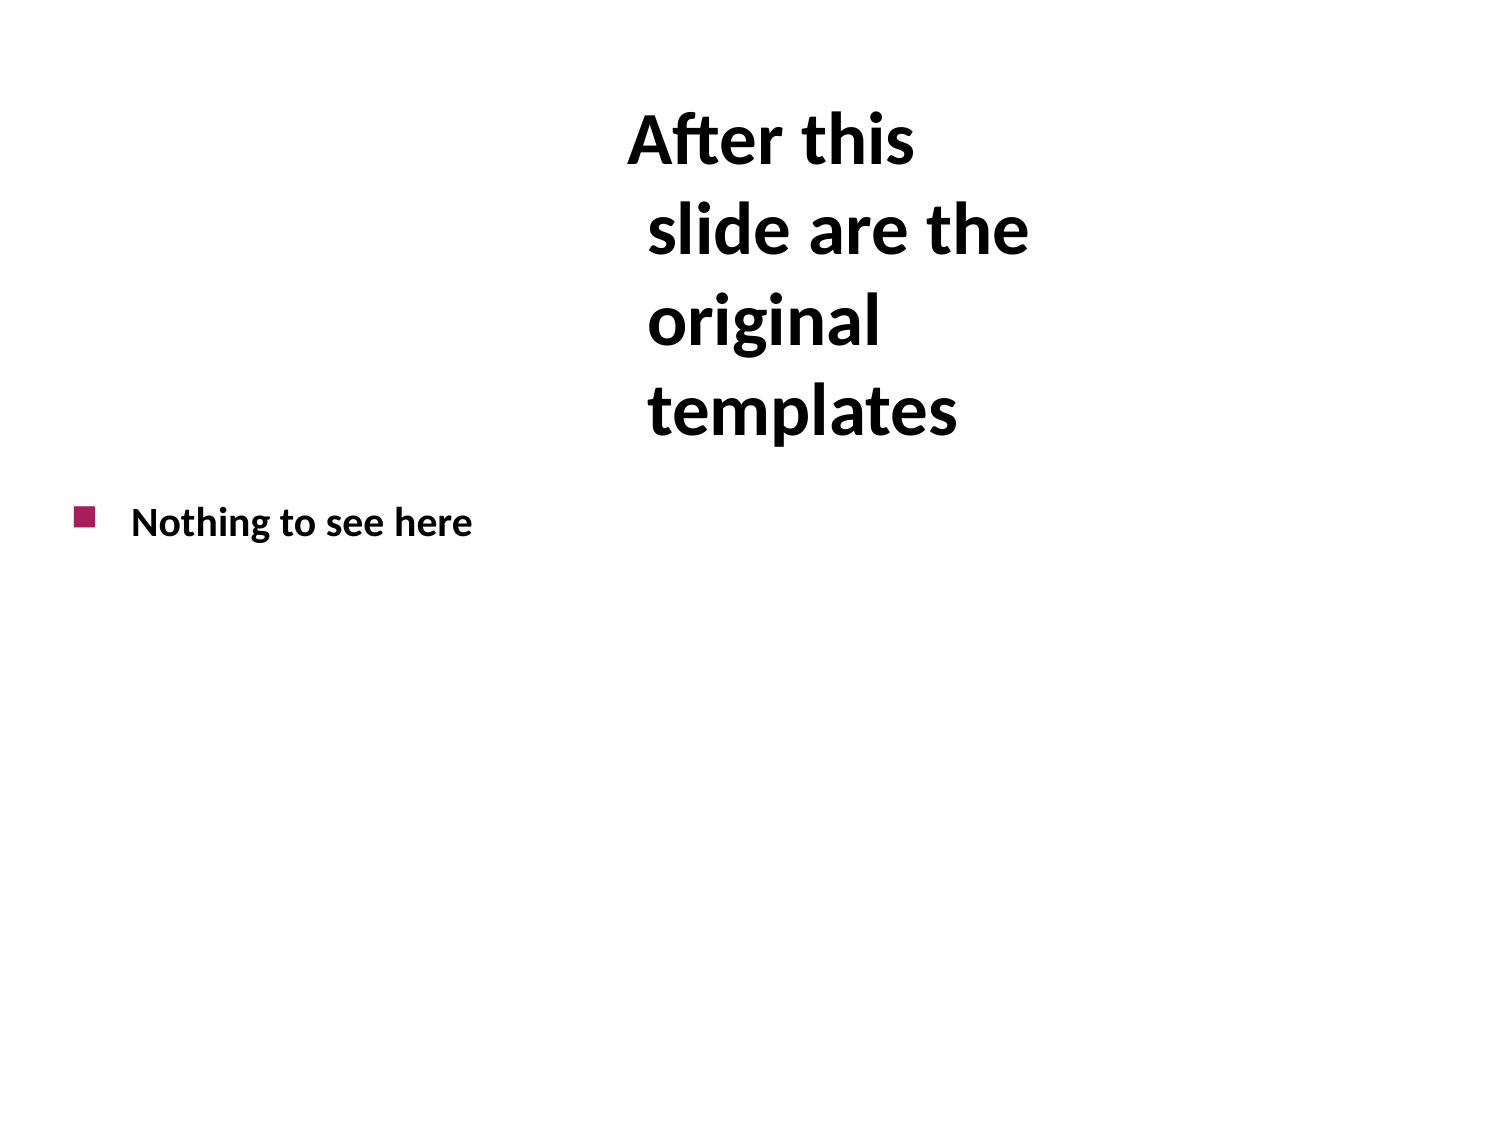

# After this slide are the original templates
Nothing to see here